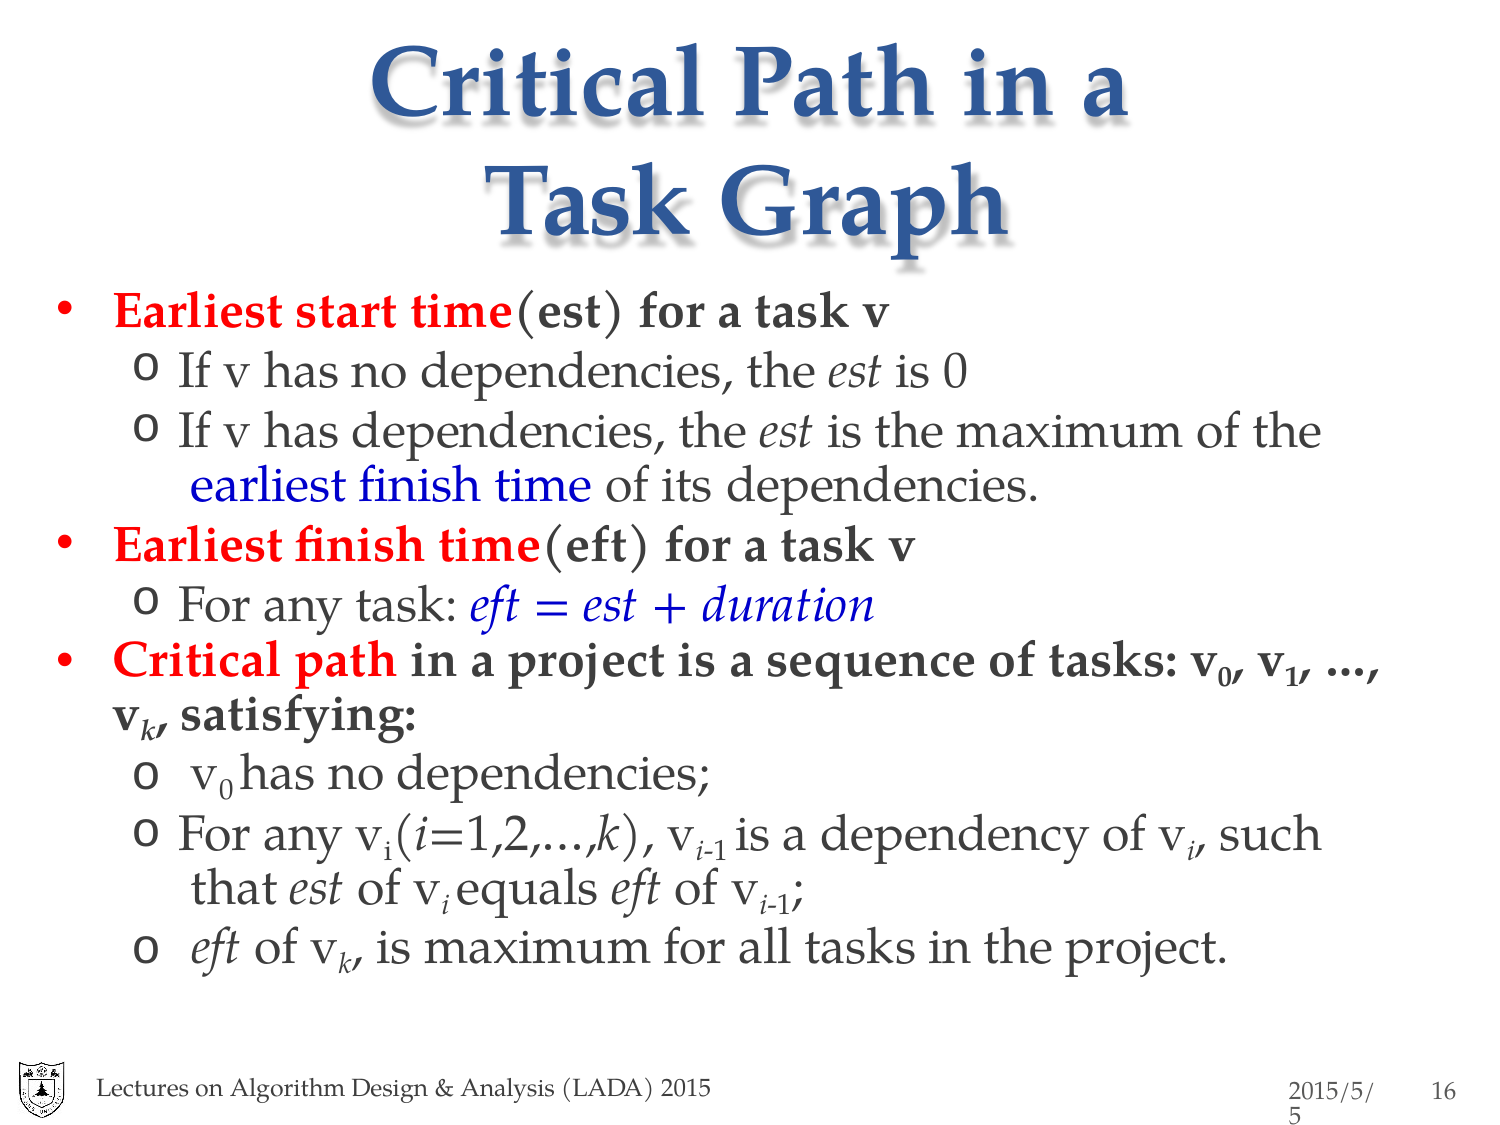

# Critical Path in a  Task Graph

Earliest start time(est) for a task v
If v has no dependencies, the est is 0
If v has dependencies, the est is the maximum of the  earliest finish time of its dependencies.
Earliest finish time(eft) for a task v
For any task: eft = est + duration
Critical path in a project is a sequence of tasks: v0, v1, …,  vk, satisfying:
o v0 has no dependencies;
For any vi(i=1,2,…,k), vi-1 is a dependency of vi, such  that est of vi equals eft of vi-1;
o eft of vk, is maximum for all tasks in the project.
Lectures on Algorithm Design & Analysis (LADA) 2015
16
2015/5/5